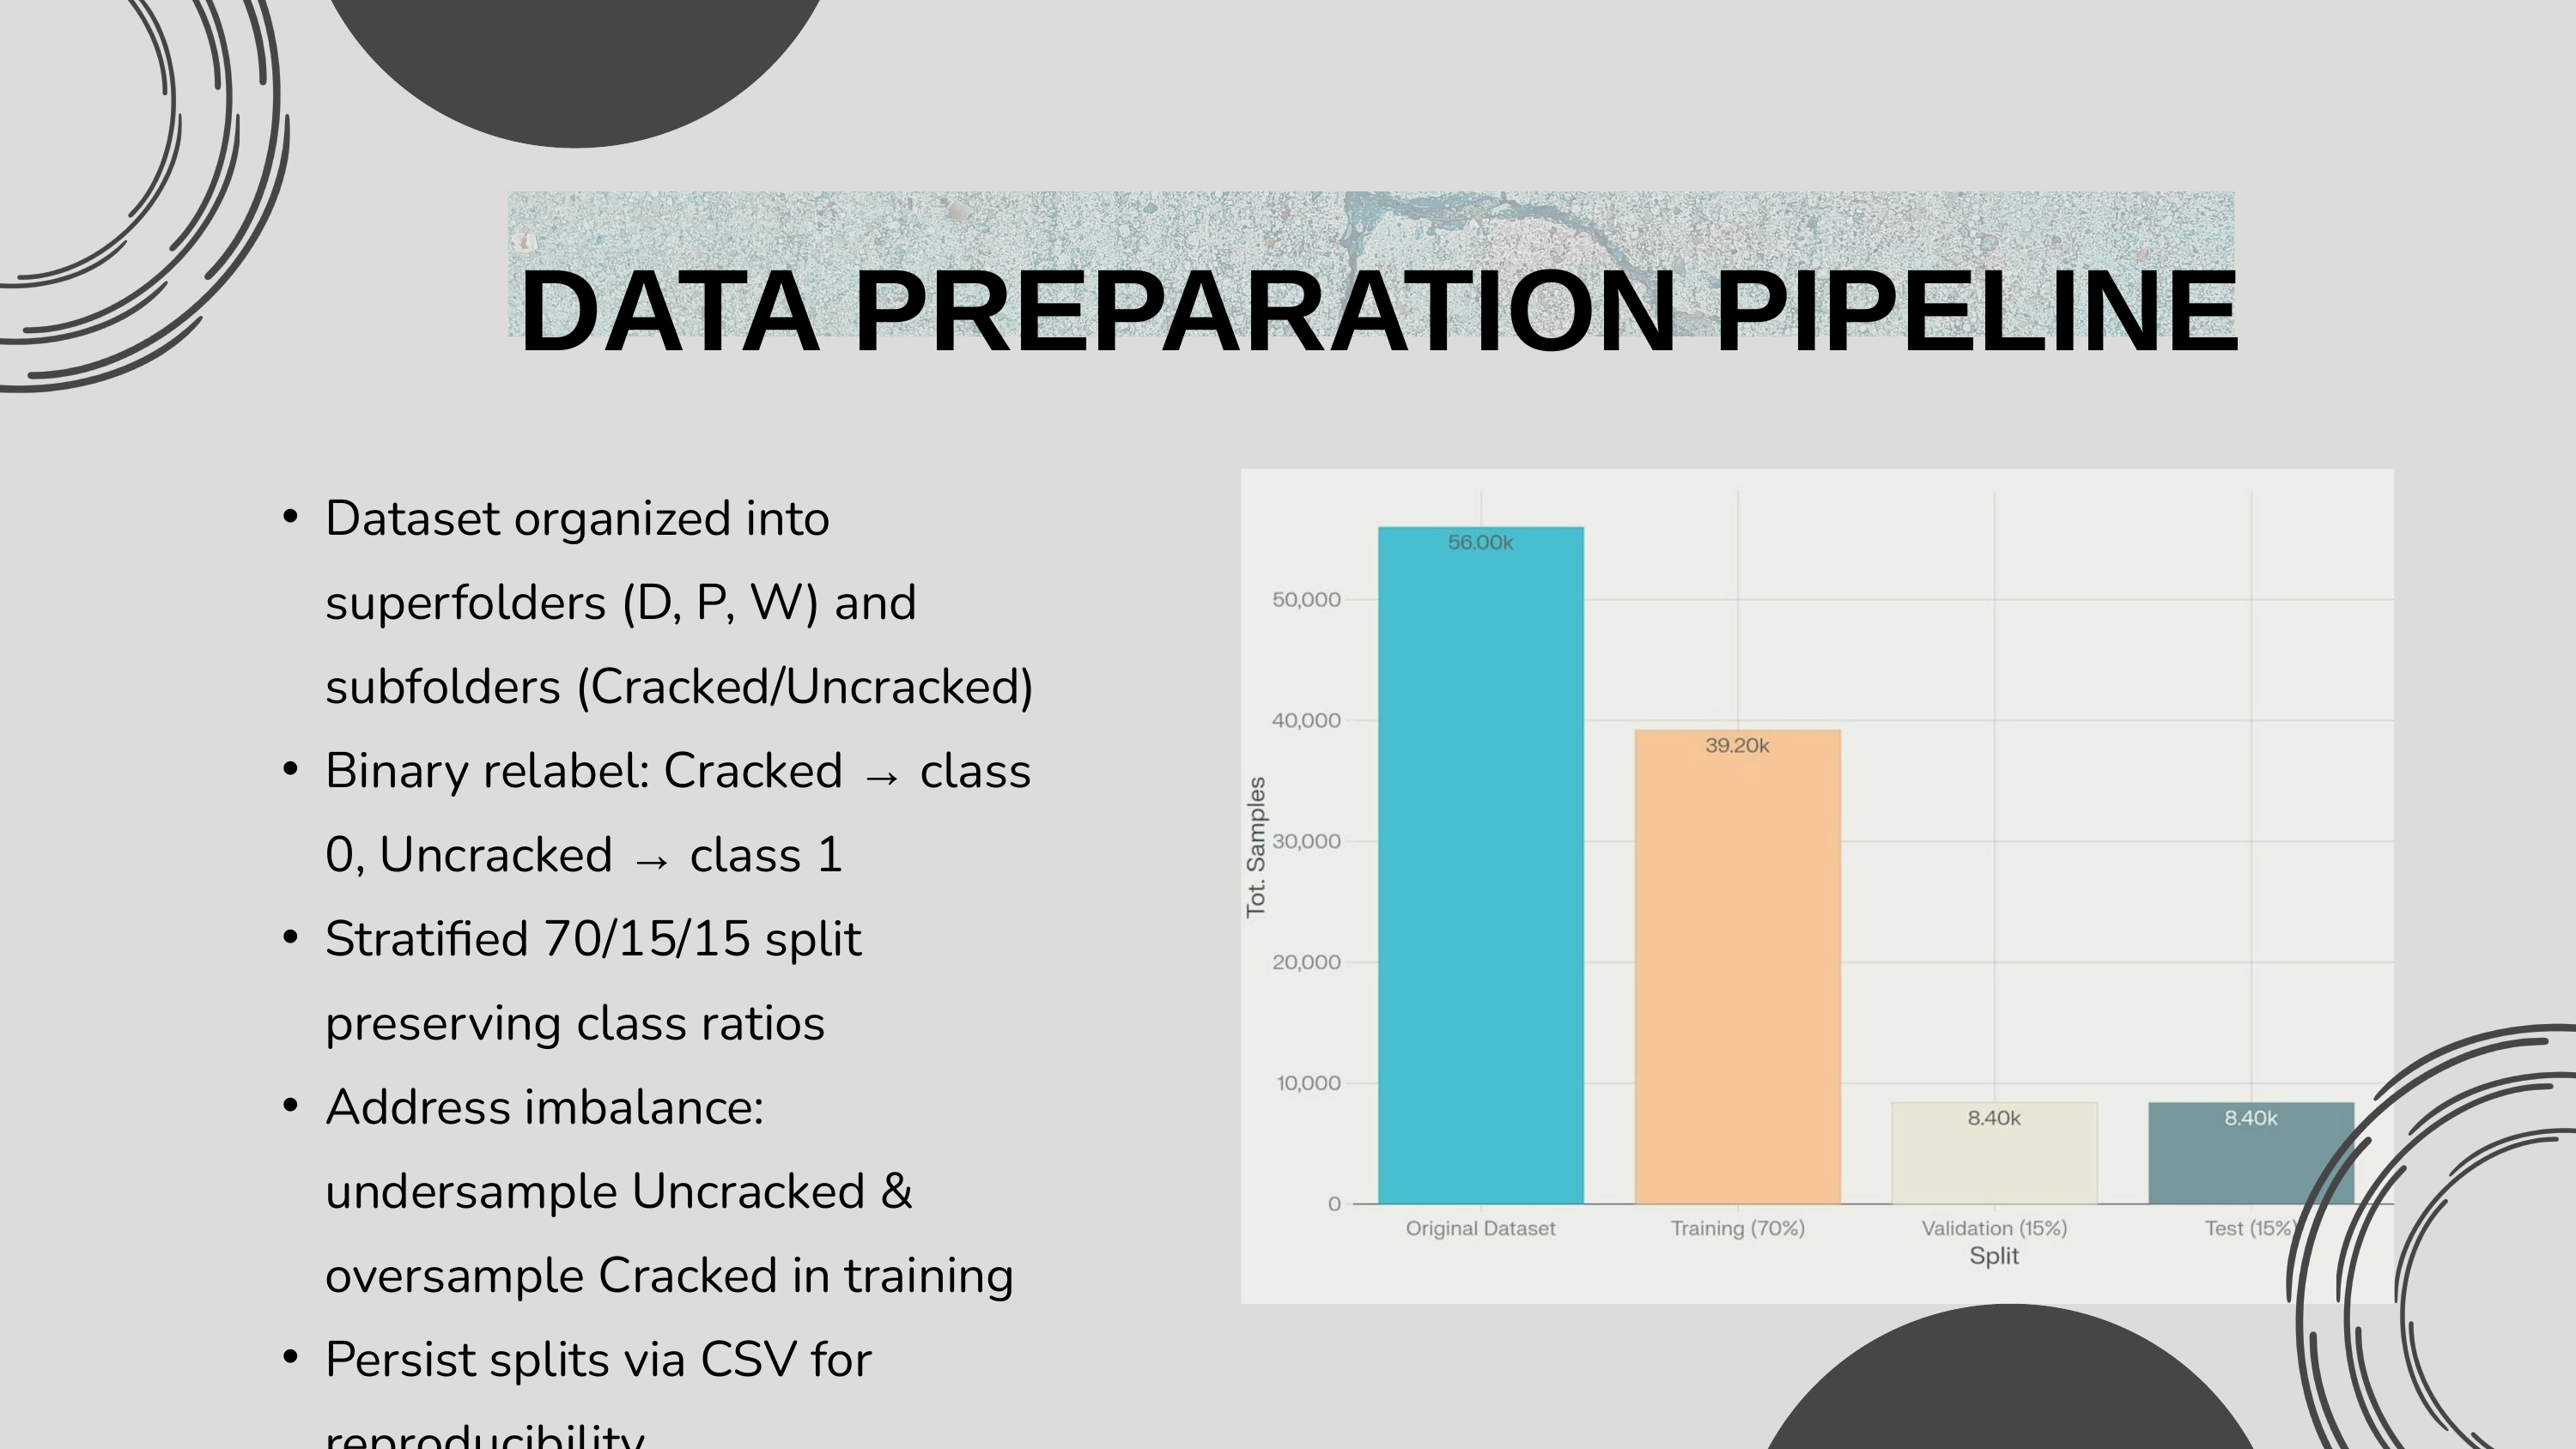

DATA PREPARATION PIPELINE

Dataset organized into superfolders (D, P, W) and subfolders (Cracked/Uncracked)
Binary relabel: Cracked → class 0, Uncracked → class 1
Stratified 70/15/15 split preserving class ratios
Address imbalance: undersample Uncracked & oversample Cracked in training
Persist splits via CSV for reproducibility